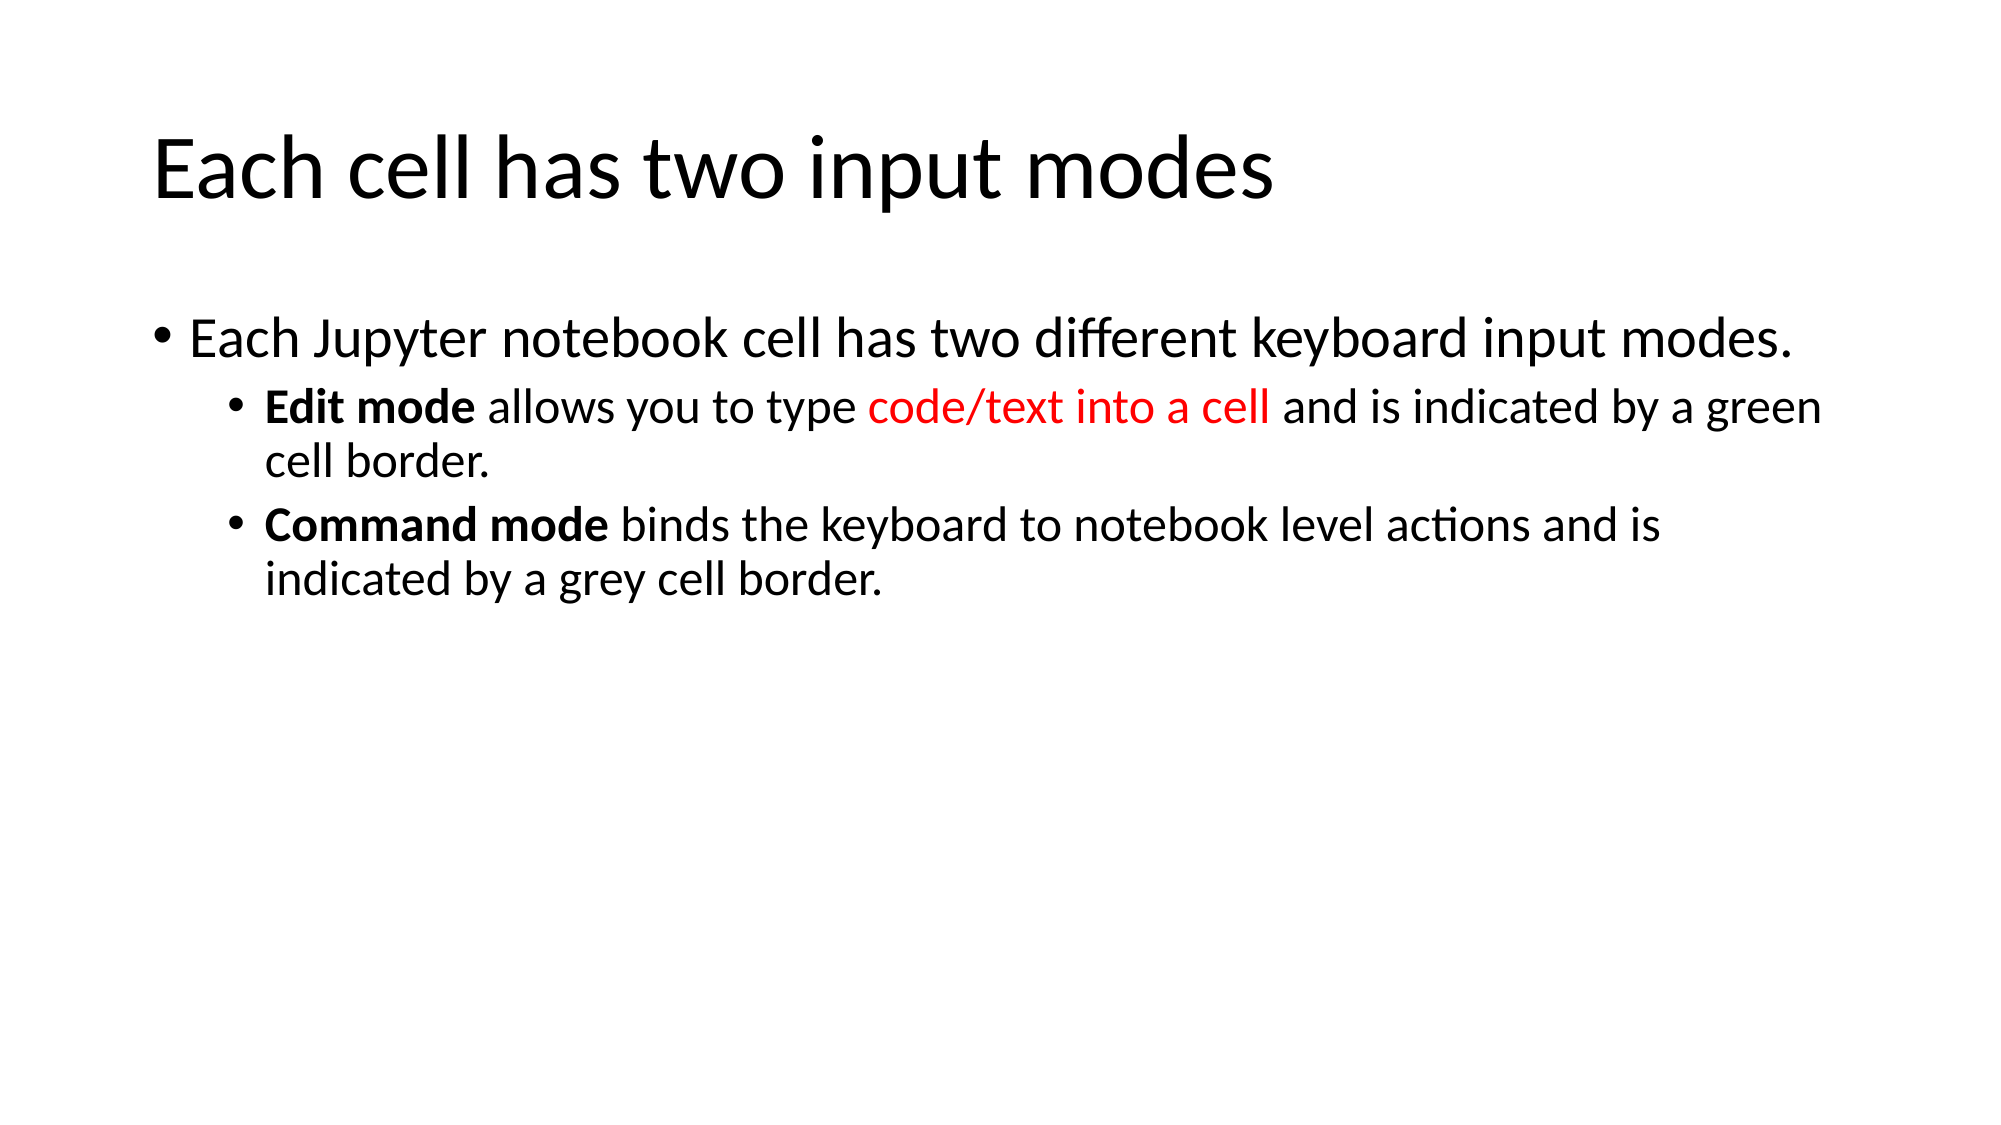

# Each cell has two input modes
Each Jupyter notebook cell has two different keyboard input modes.
Edit mode allows you to type code/text into a cell and is indicated by a green cell border.
Command mode binds the keyboard to notebook level actions and is indicated by a grey cell border.